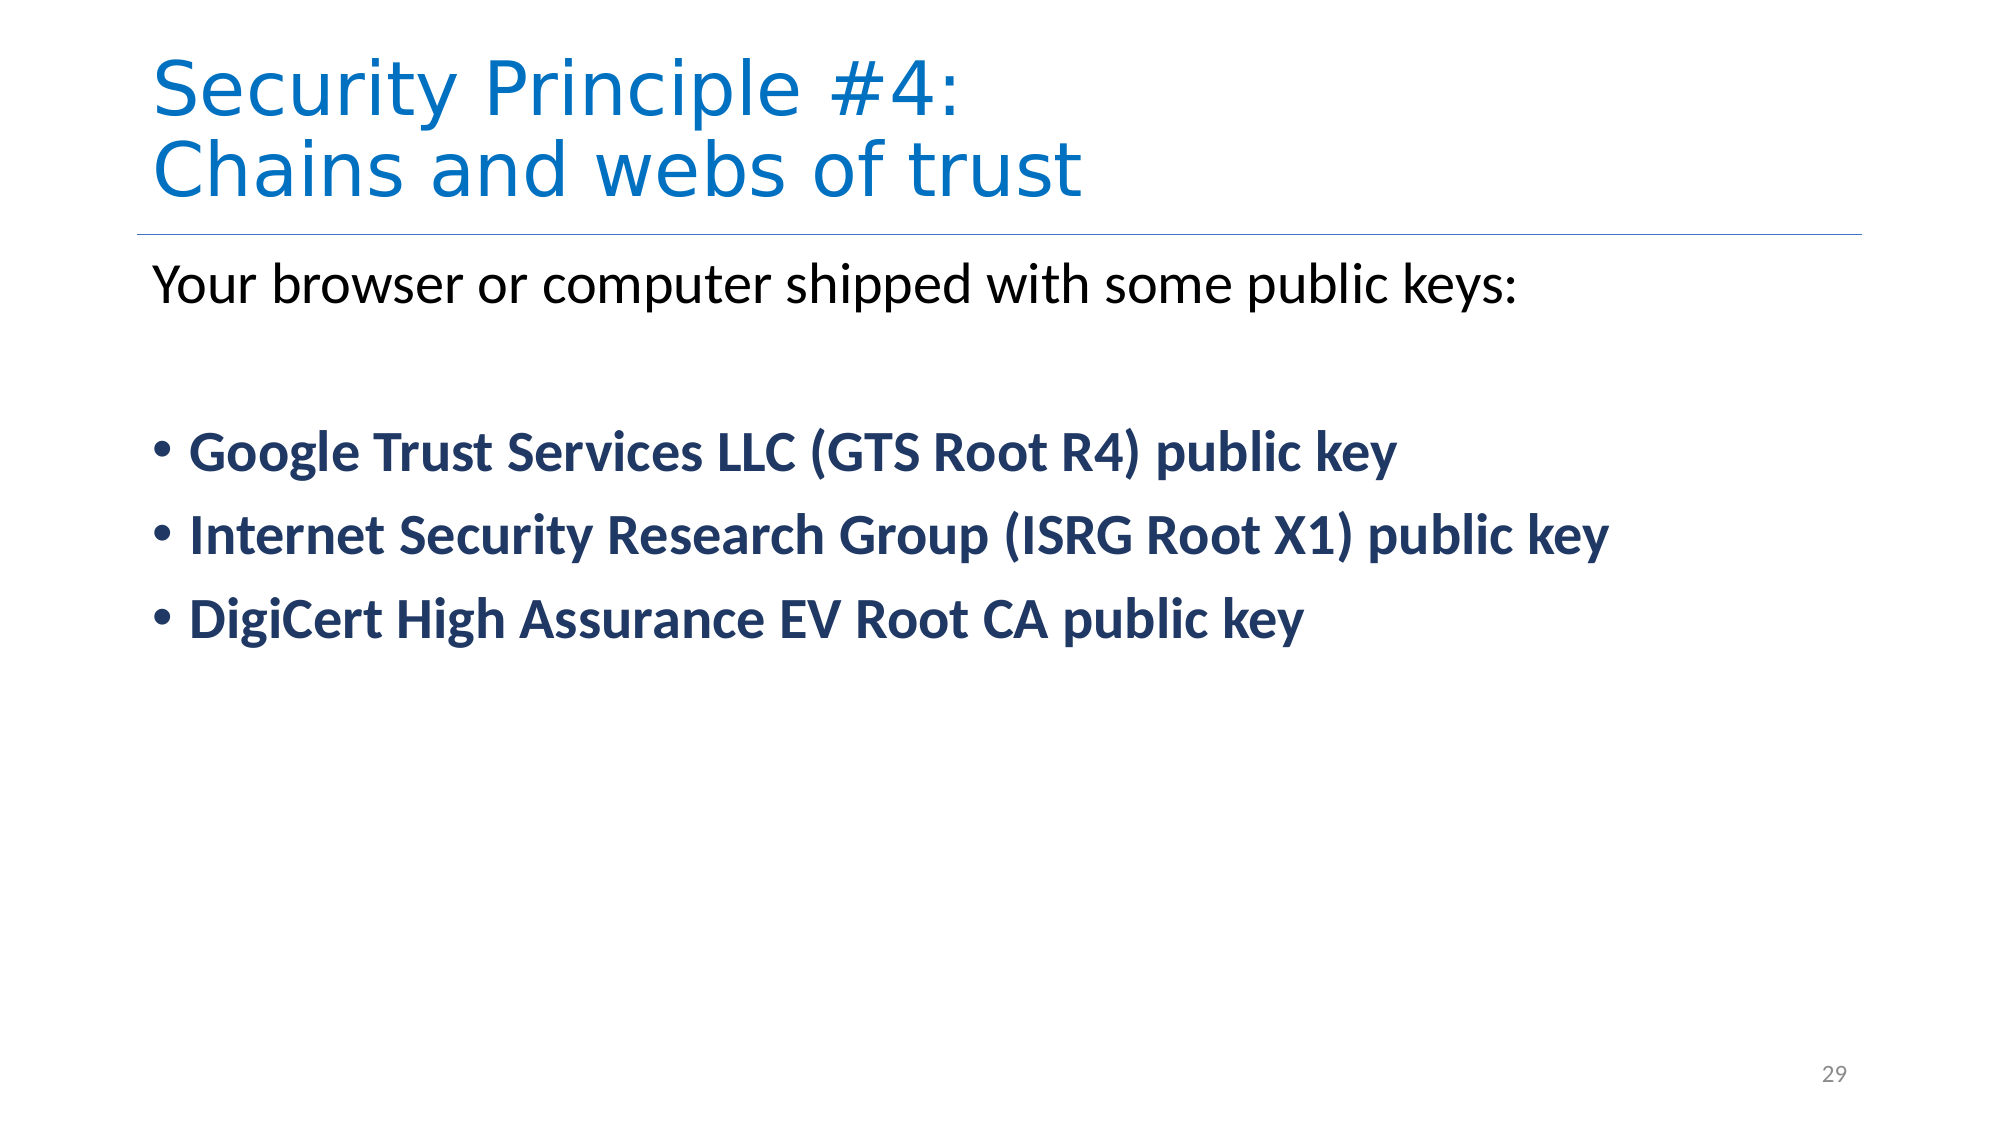

# Security Principle #4: Chains and webs of trust
Your browser or computer shipped with some public keys:

Google Trust Services LLC (GTS Root R4) public key
Internet Security Research Group (ISRG Root X1) public key
DigiCert High Assurance EV Root CA public key
29